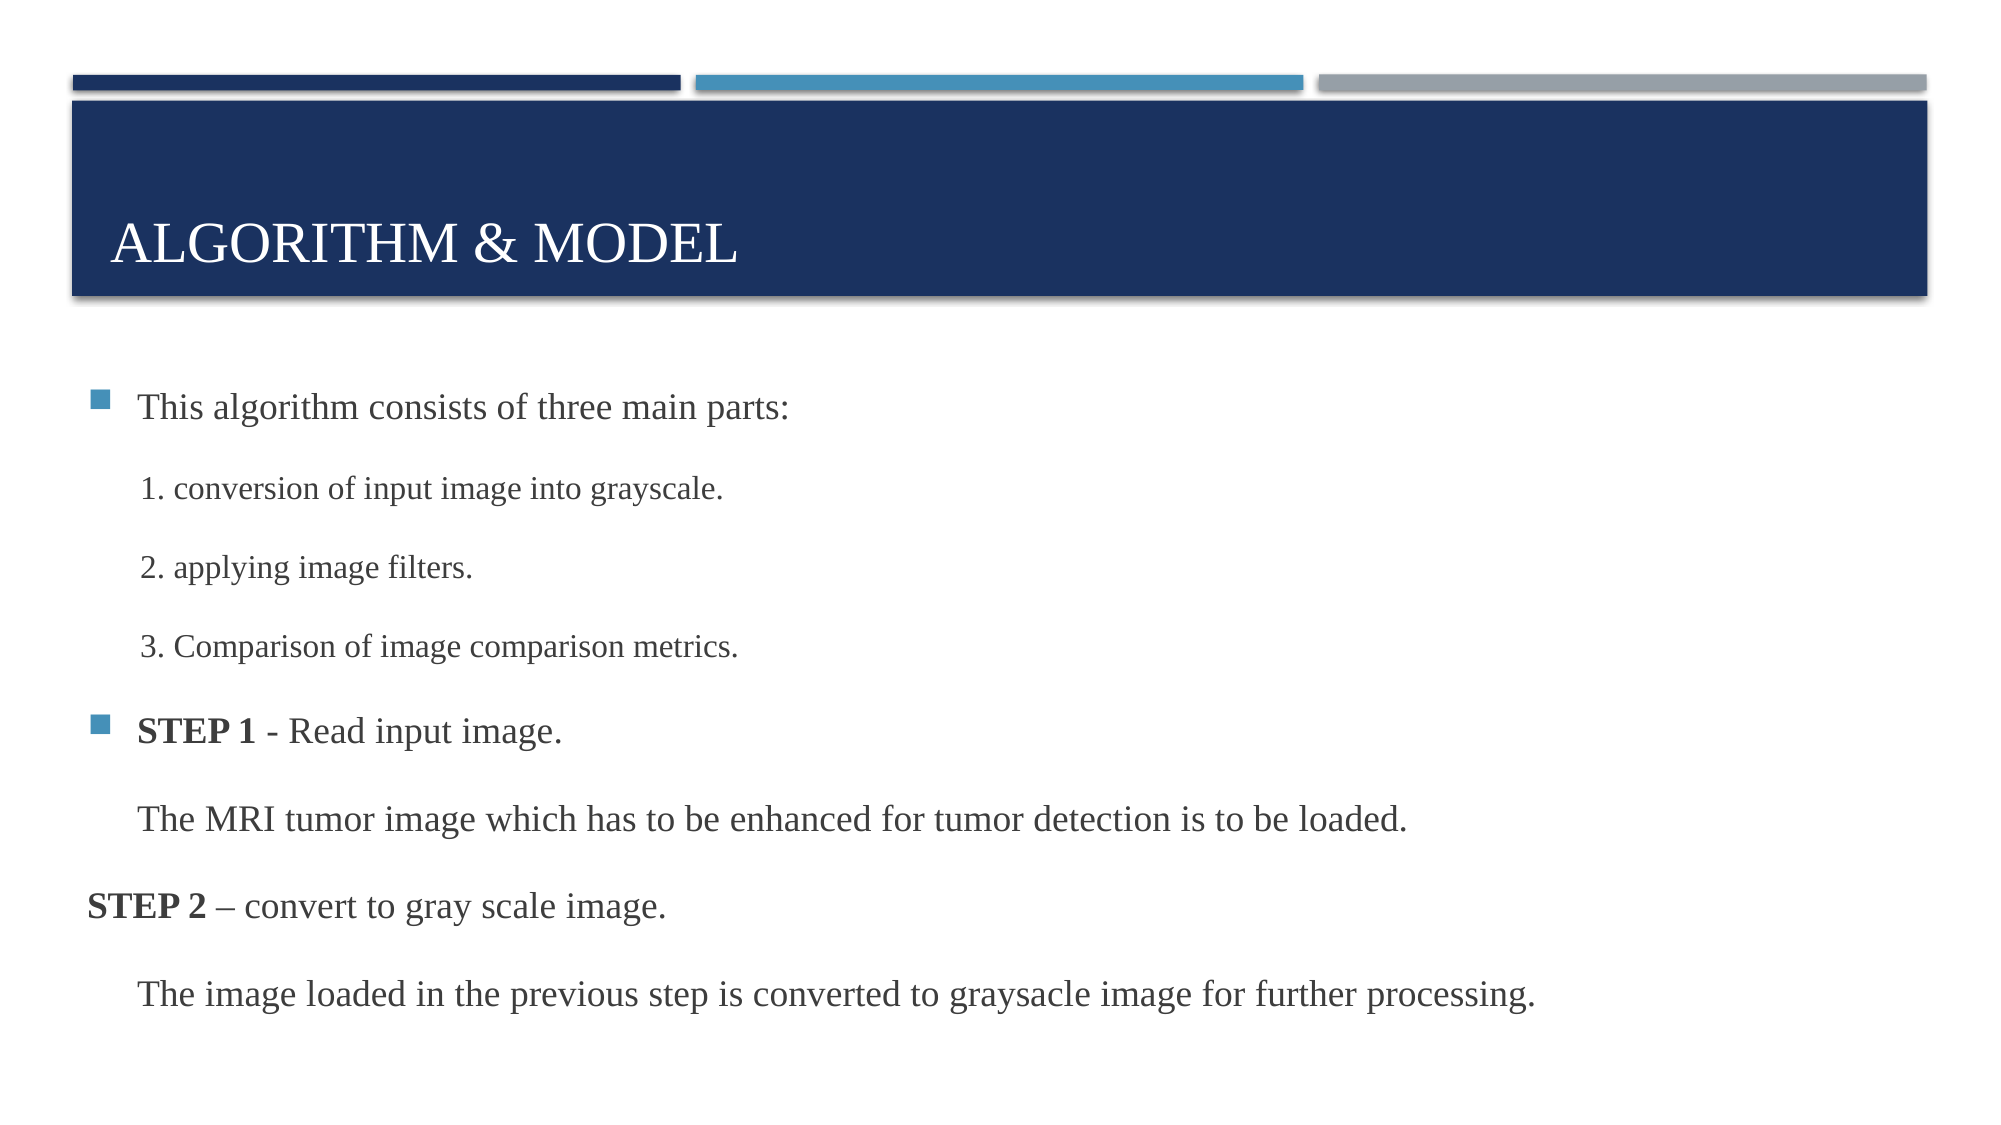

# Algorithm & Model
This algorithm consists of three main parts:
1. conversion of input image into grayscale.
2. applying image filters.
3. Comparison of image comparison metrics.
STEP 1 - Read input image.
	The MRI tumor image which has to be enhanced for tumor detection is to be loaded.
STEP 2 – convert to gray scale image.
	The image loaded in the previous step is converted to graysacle image for further processing.